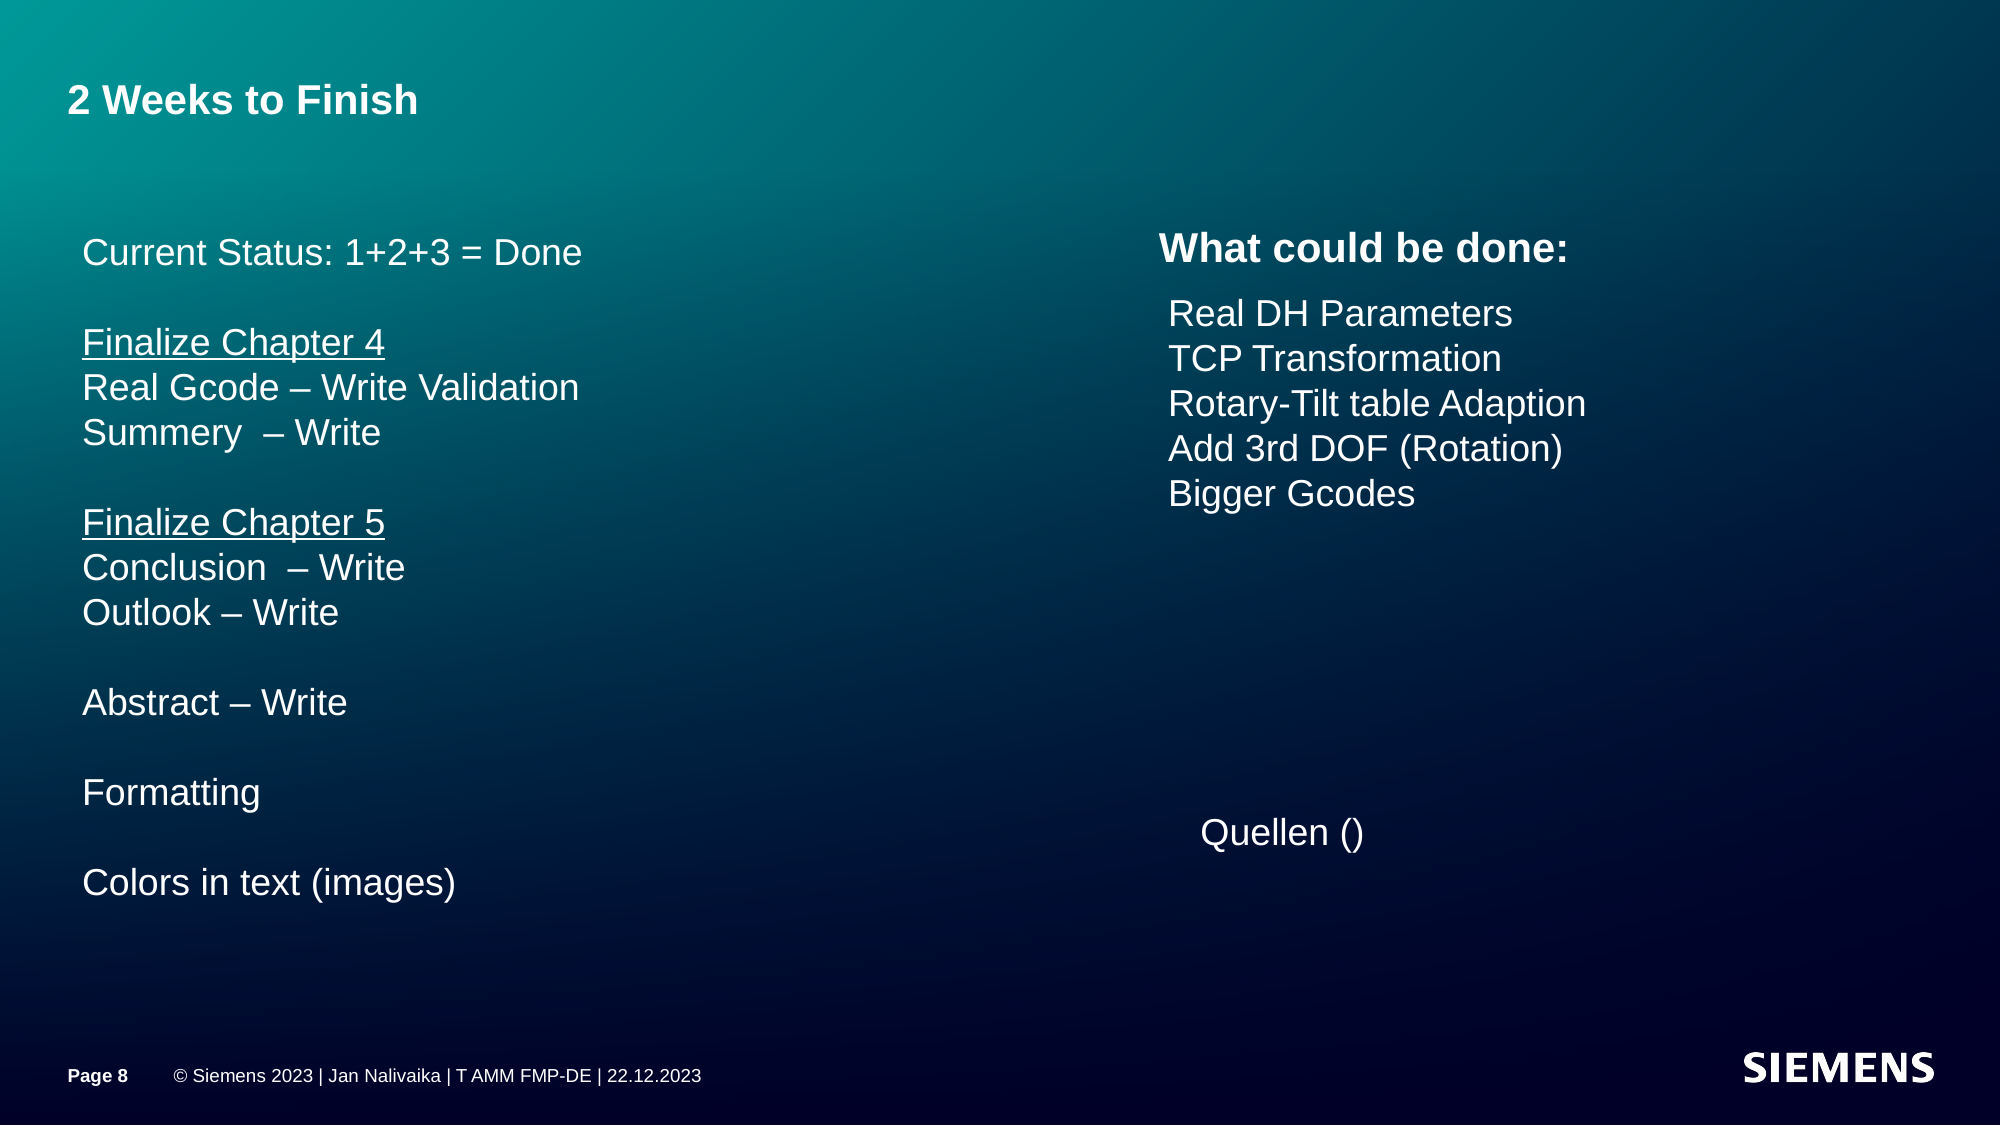

# 2 Weeks to Finish
Current Status: 1+2+3 = Done

Finalize Chapter 4
Real Gcode – Write Validation
Summery  – Write

Finalize Chapter 5
Conclusion  – Write
Outlook – Write

Abstract – Write

Formatting

Colors in text (images)
What could be done:

Real DH Parameters
TCP Transformation
Rotary-Tilt table Adaption
Add 3rd DOF (Rotation)
Bigger Gcodes
Quellen ()
Page 8
© Siemens 2023 | Jan Nalivaika | T AMM FMP-DE | 22.12.2023